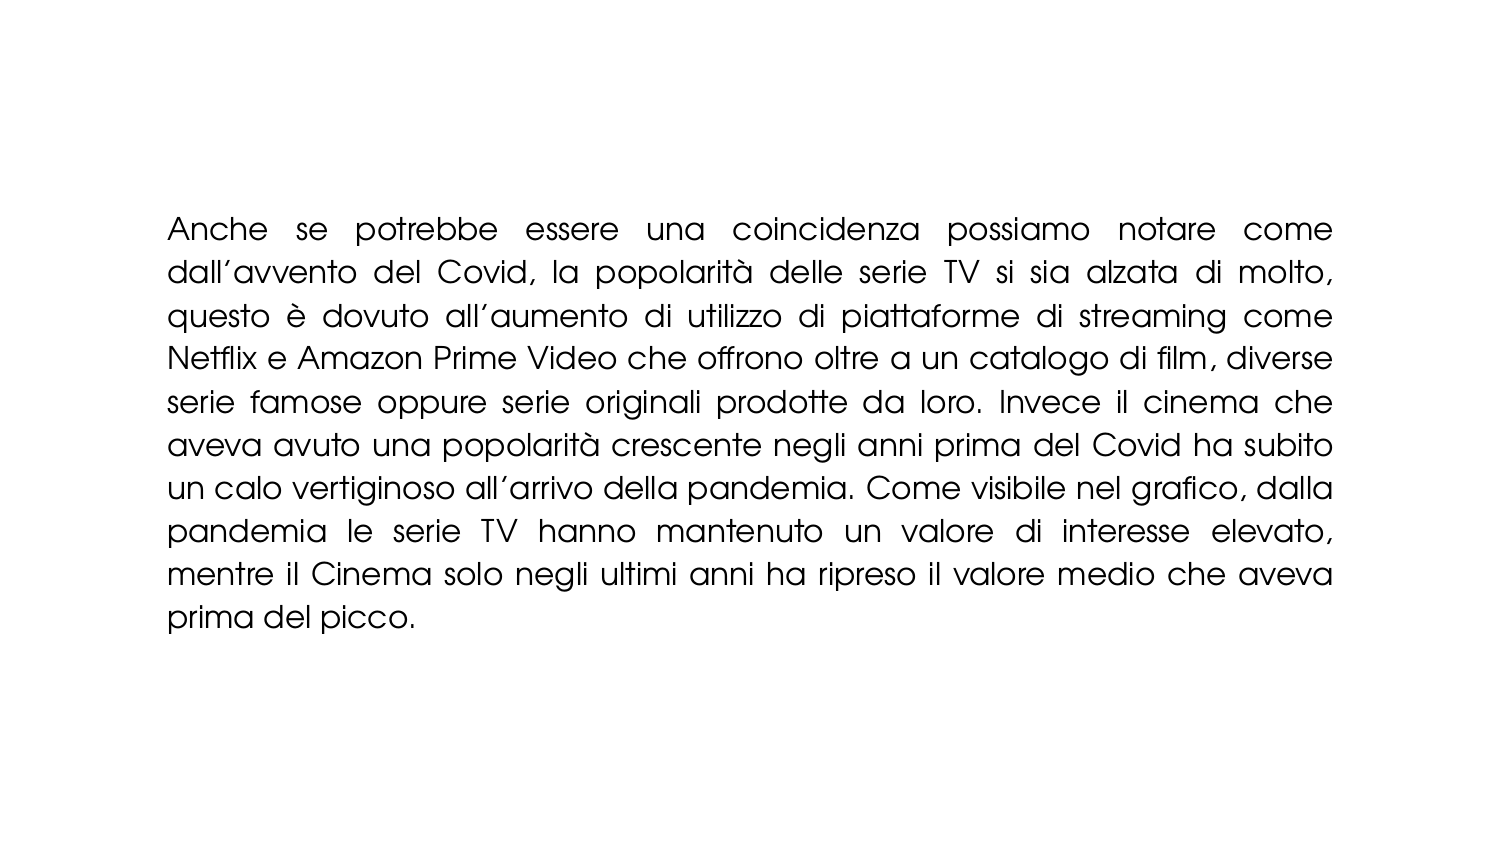

Anche se potrebbe essere una coincidenza possiamo notare come dall’avvento del Covid, la popolarità delle serie TV si sia alzata di molto, questo è dovuto all’aumento di utilizzo di piattaforme di streaming come Netflix e Amazon Prime Video che offrono oltre a un catalogo di film, diverse serie famose oppure serie originali prodotte da loro. Invece il cinema che aveva avuto una popolarità crescente negli anni prima del Covid ha subito un calo vertiginoso all’arrivo della pandemia. Come visibile nel grafico, dalla pandemia le serie TV hanno mantenuto un valore di interesse elevato, mentre il Cinema solo negli ultimi anni ha ripreso il valore medio che aveva prima del picco.